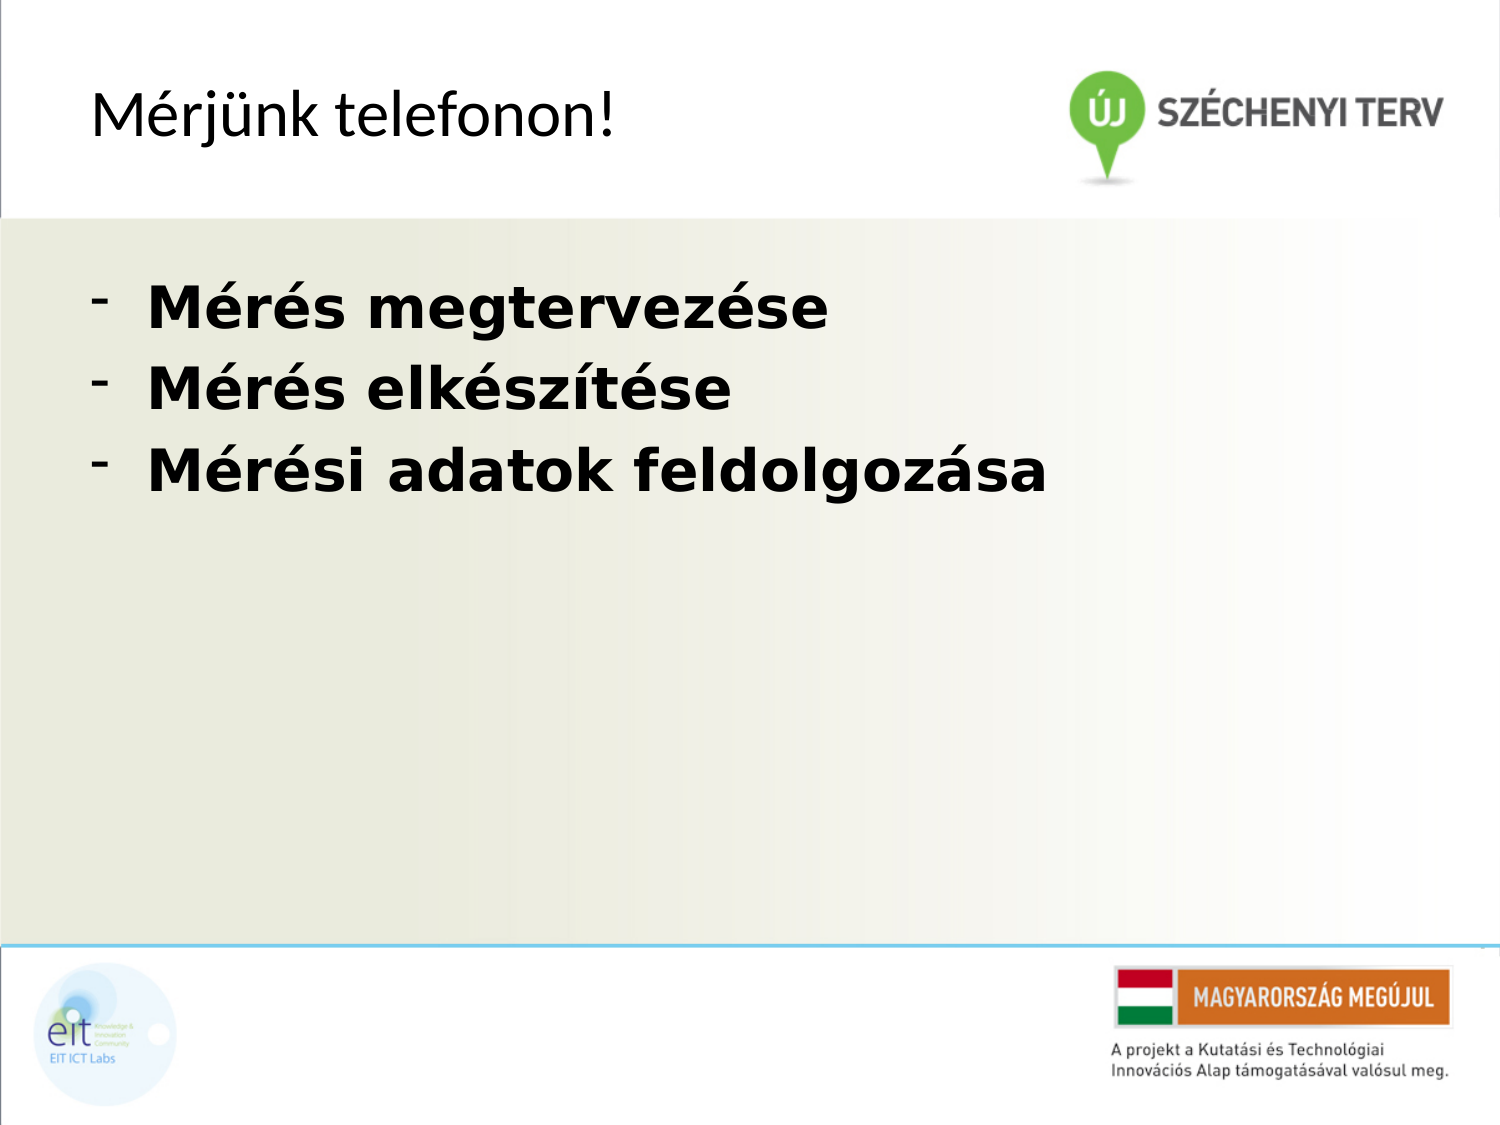

# Mérjünk telefonon!
Mérés megtervezése
Mérés elkészítése
Mérési adatok feldolgozása